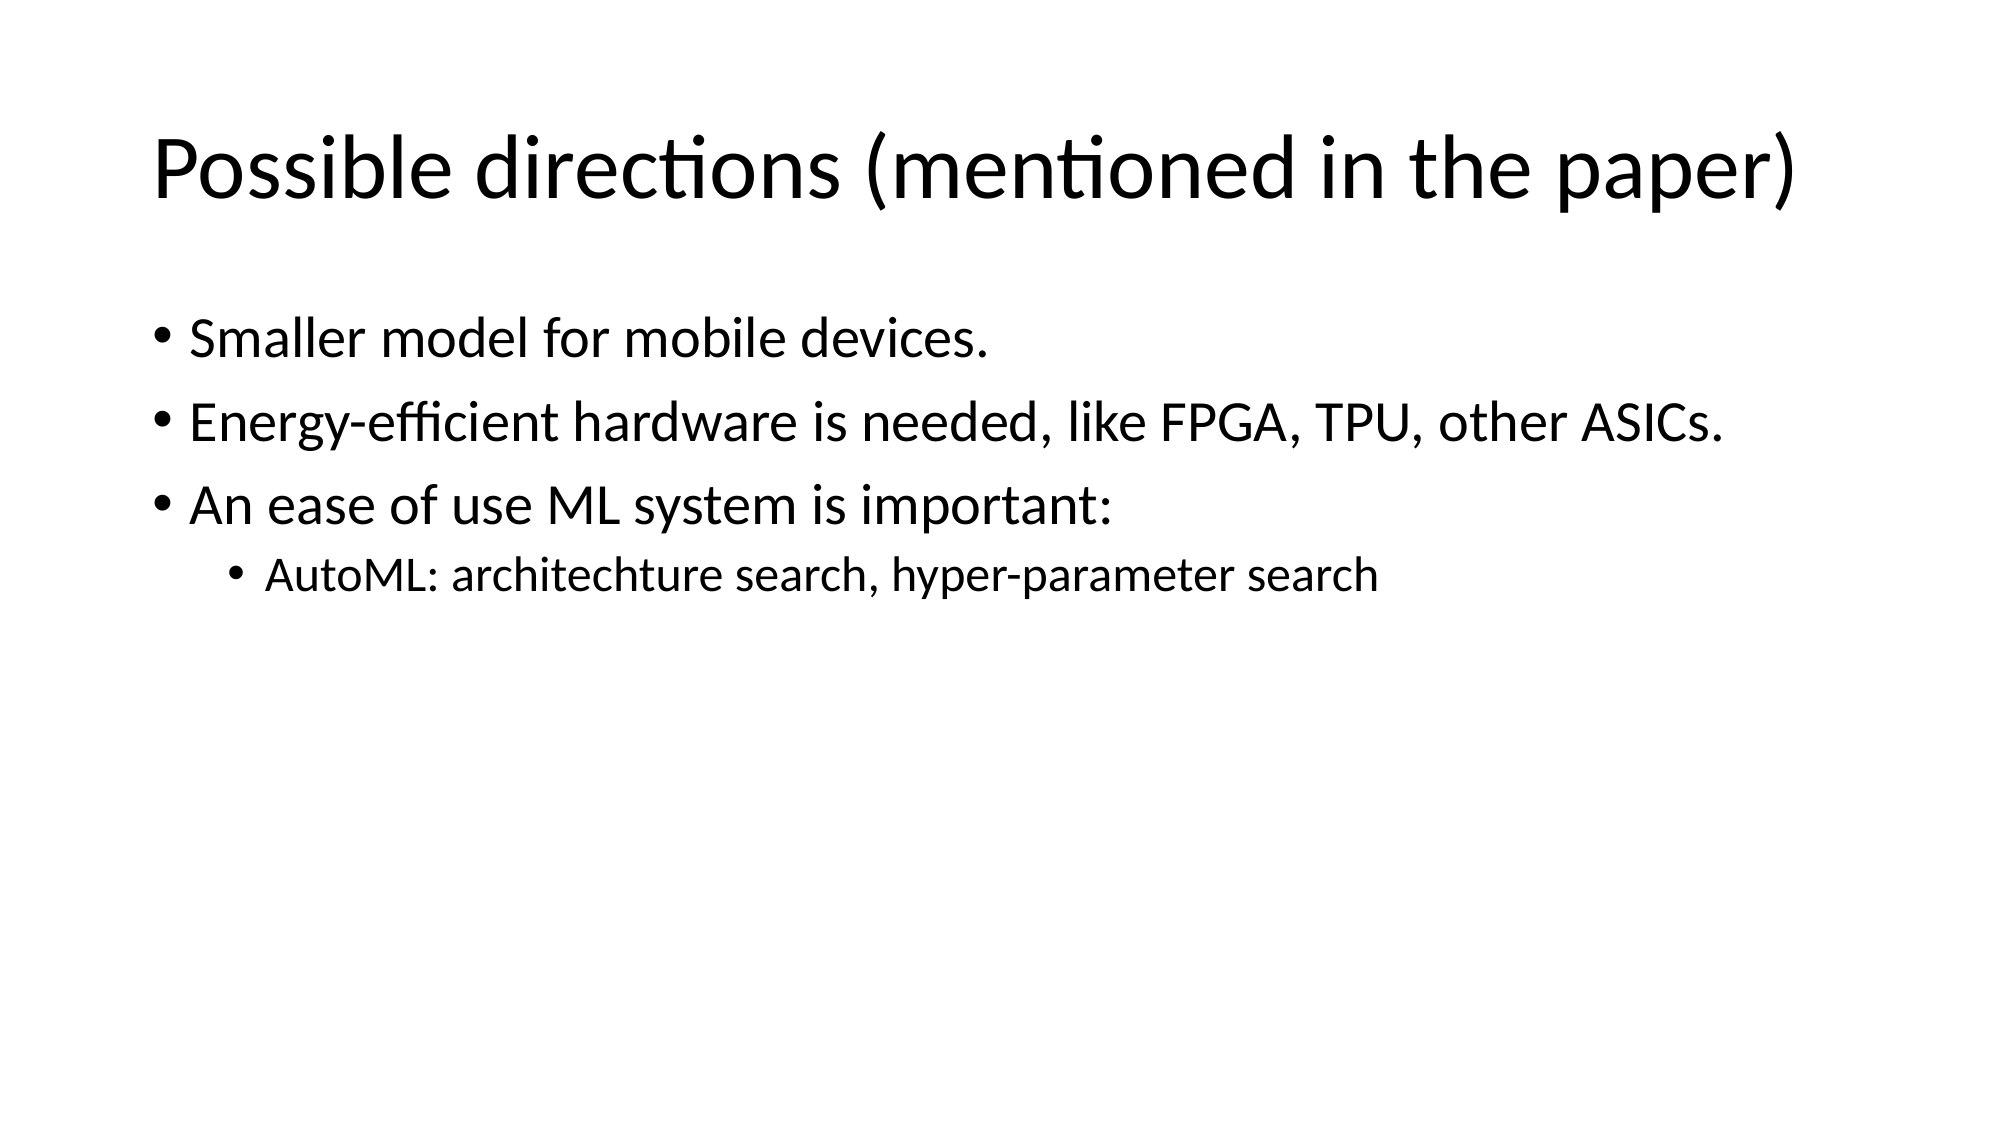

# Possible directions (mentioned in the paper)
Smaller model for mobile devices.
Energy-efficient hardware is needed, like FPGA, TPU, other ASICs.
An ease of use ML system is important:
AutoML: architechture search, hyper-parameter search